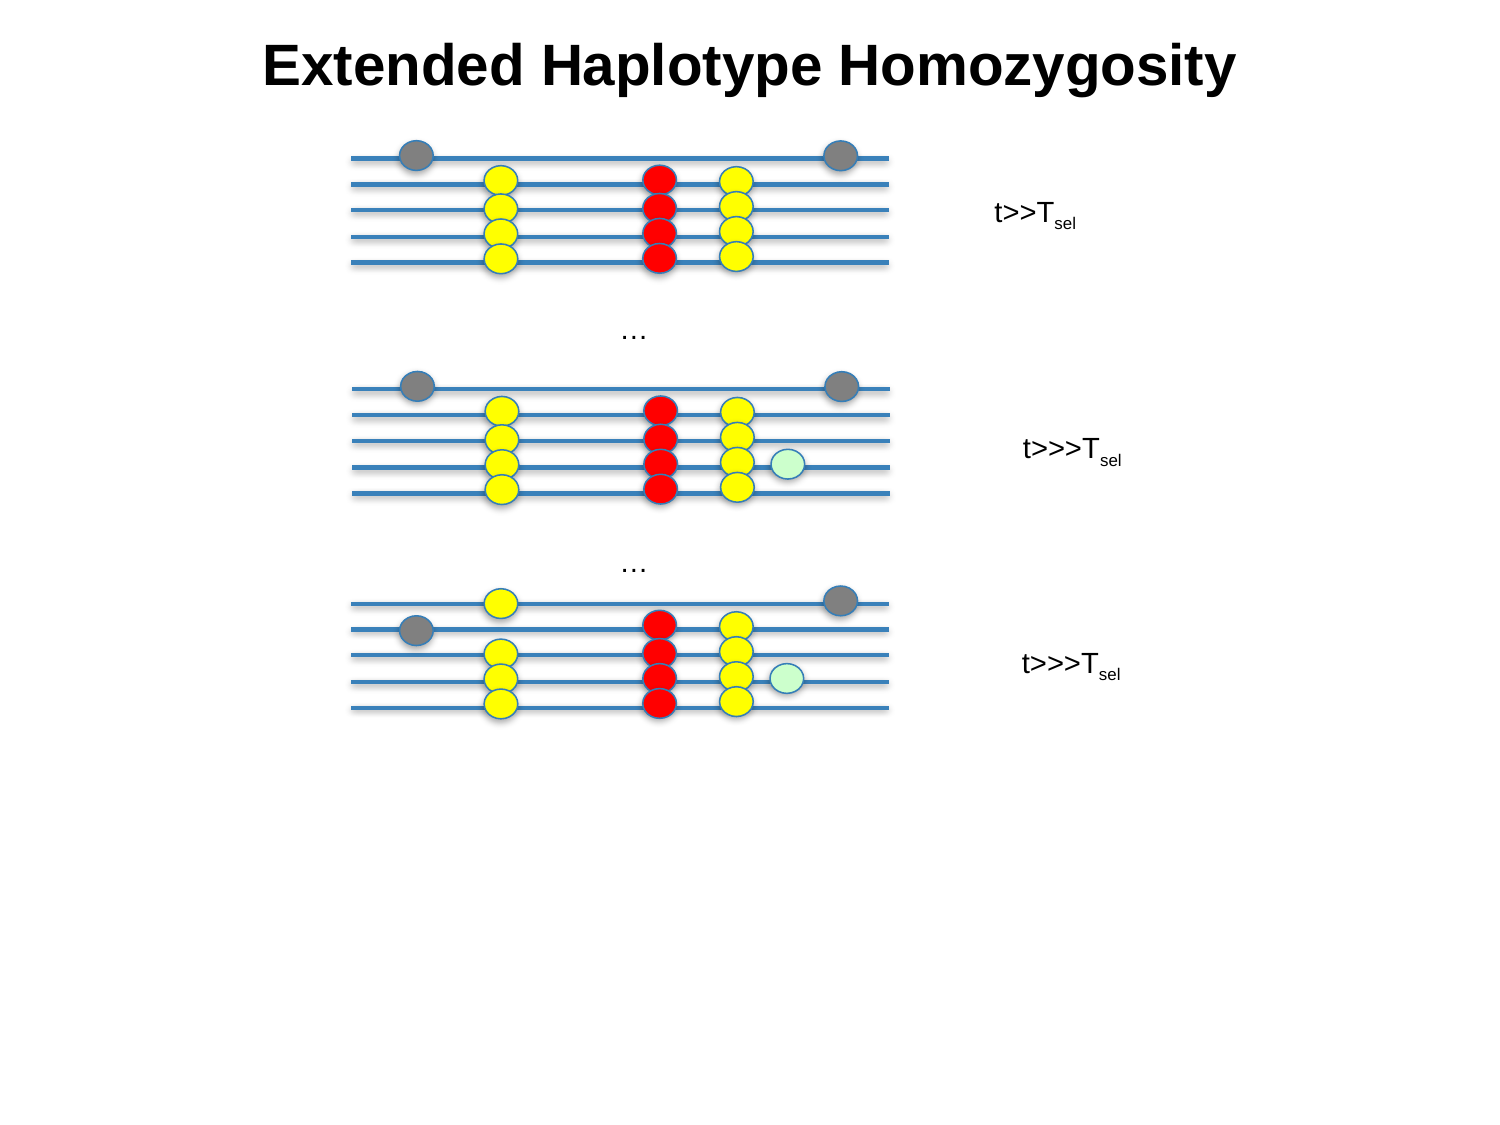

# Extended Haplotype Homozygosity

t>>Tsel
…

t>>>Tsel
…

t>>>Tsel